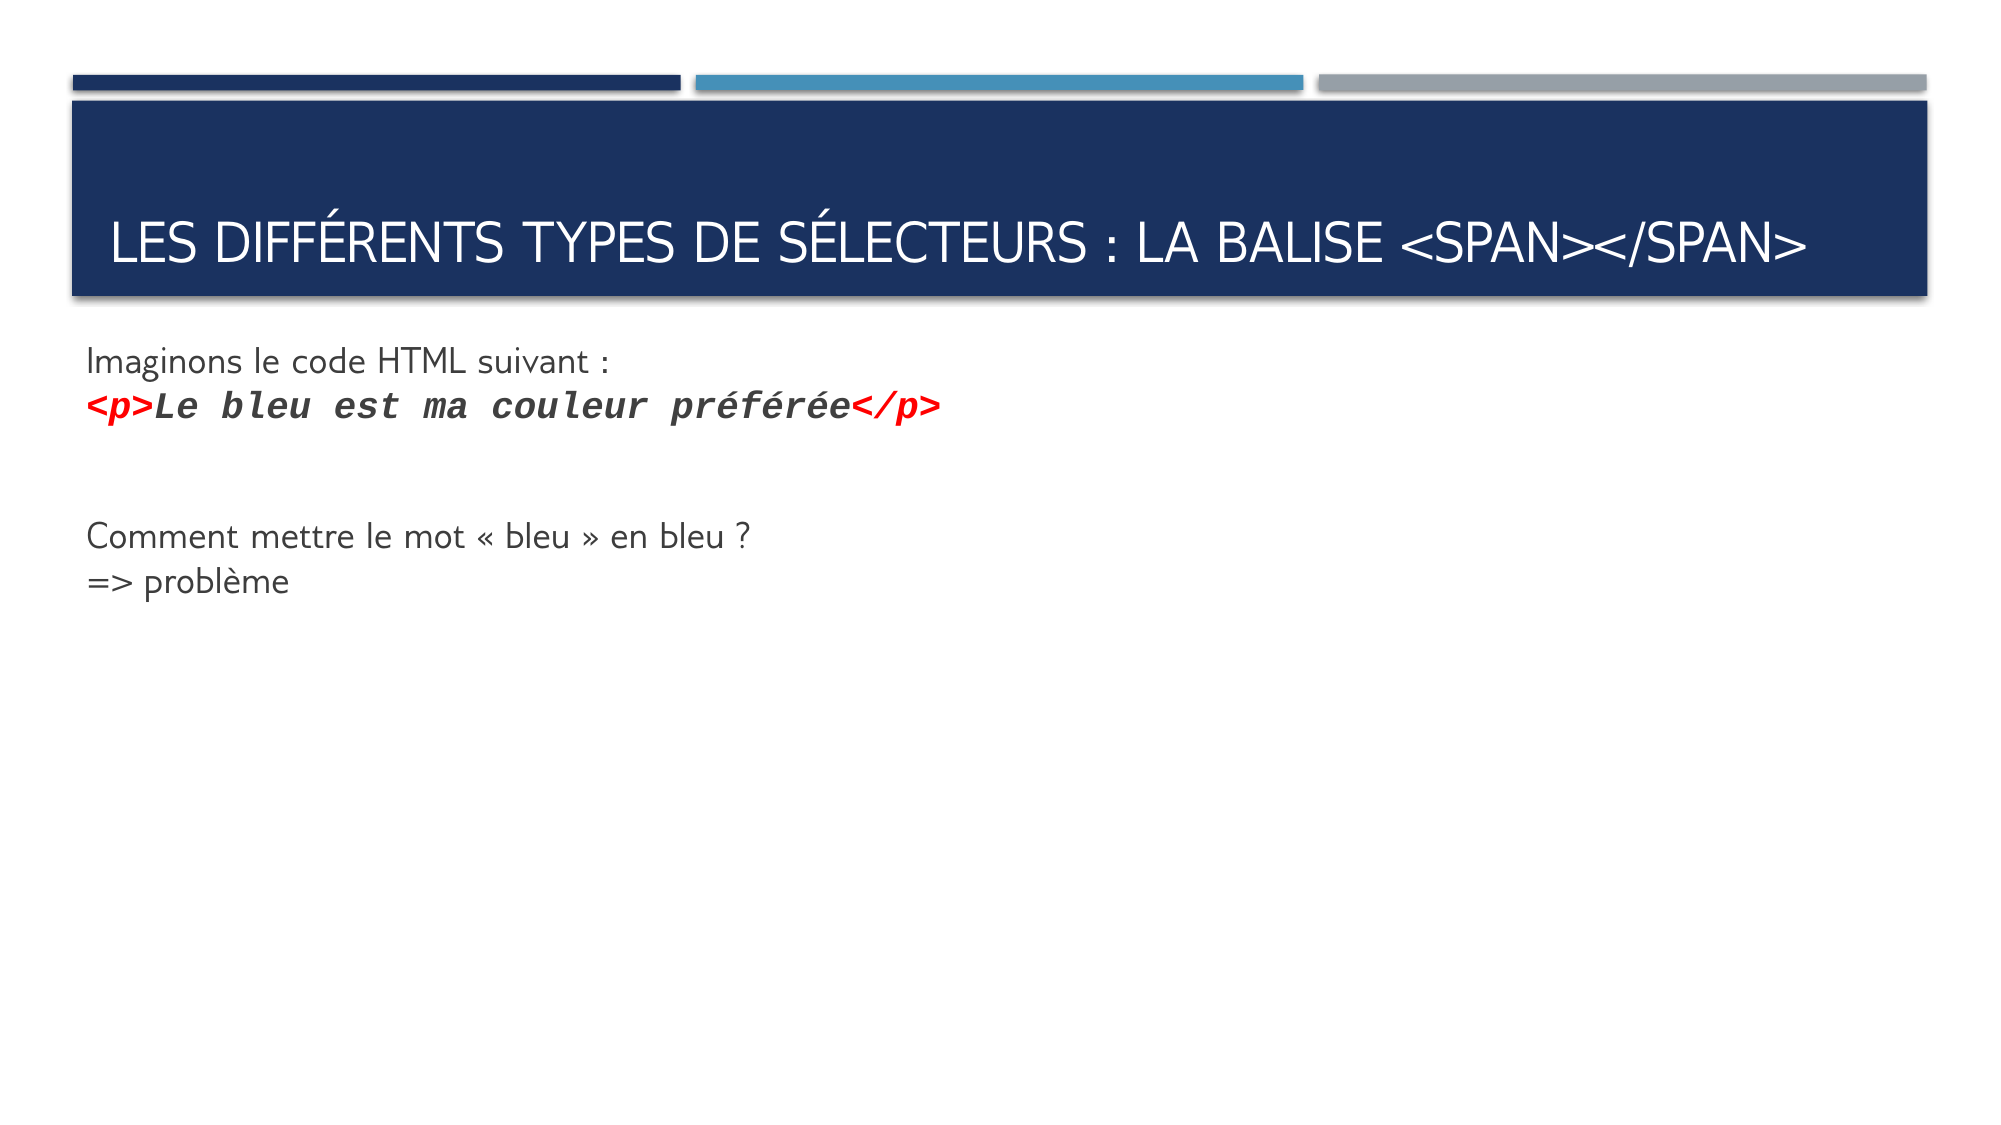

Imaginons le code HTML suivant :
<p>Le bleu est ma couleur préférée</p>

Comment mettre le mot « bleu » en bleu ?
=> problème

# Les différents types de sélecteurs : la balise <span></span>